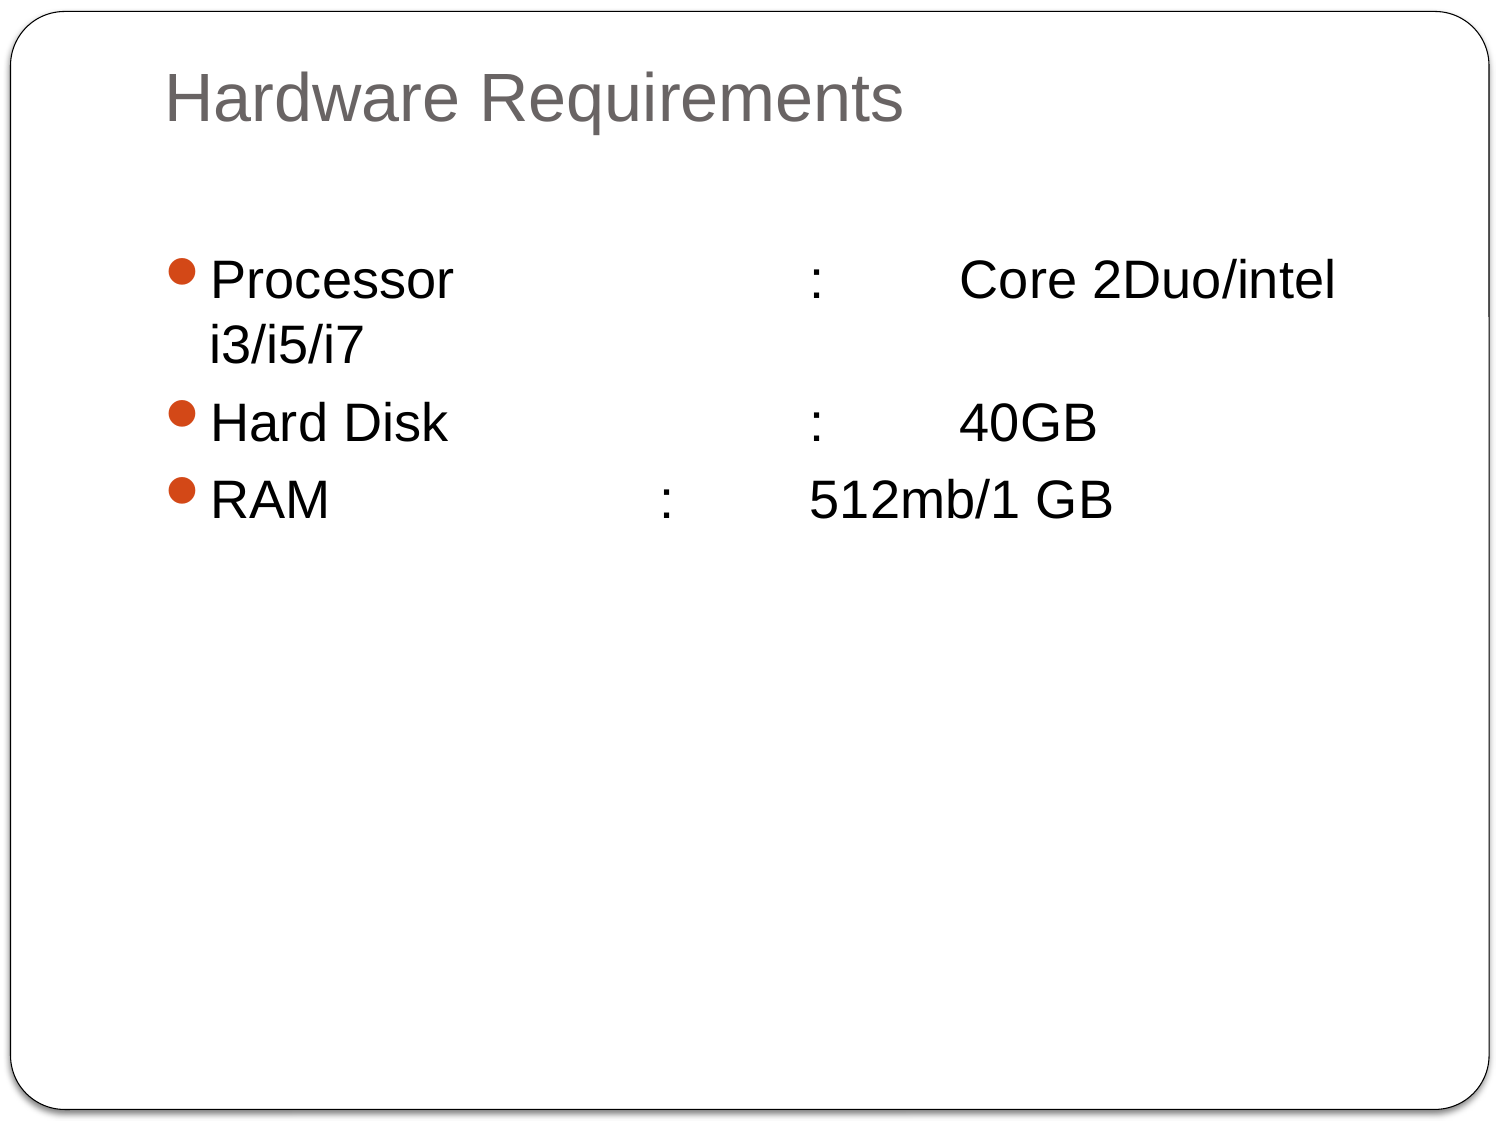

# Hardware Requirements
Processor			:	Core 2Duo/intel i3/i5/i7
Hard Disk			:	40GB
RAM			:	512mb/1 GB